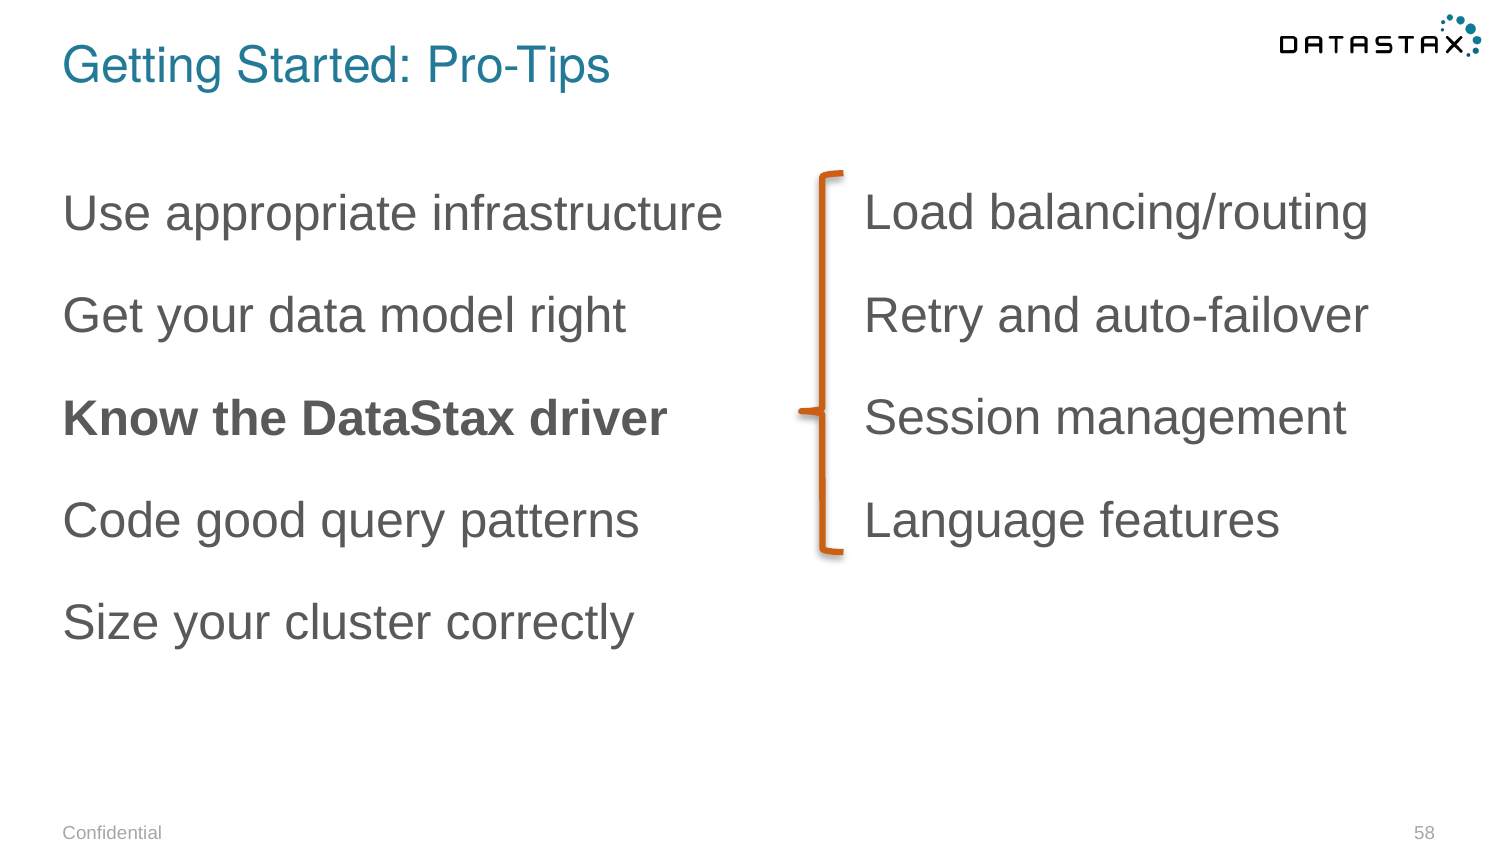

# Getting Started: Pro-Tips
Load balancing/routing
Retry and auto-failover
Session management
Language features
Use appropriate infrastructure
Get your data model right
Know the DataStax driver
Code good query patterns
Size your cluster correctly

Confidential
58